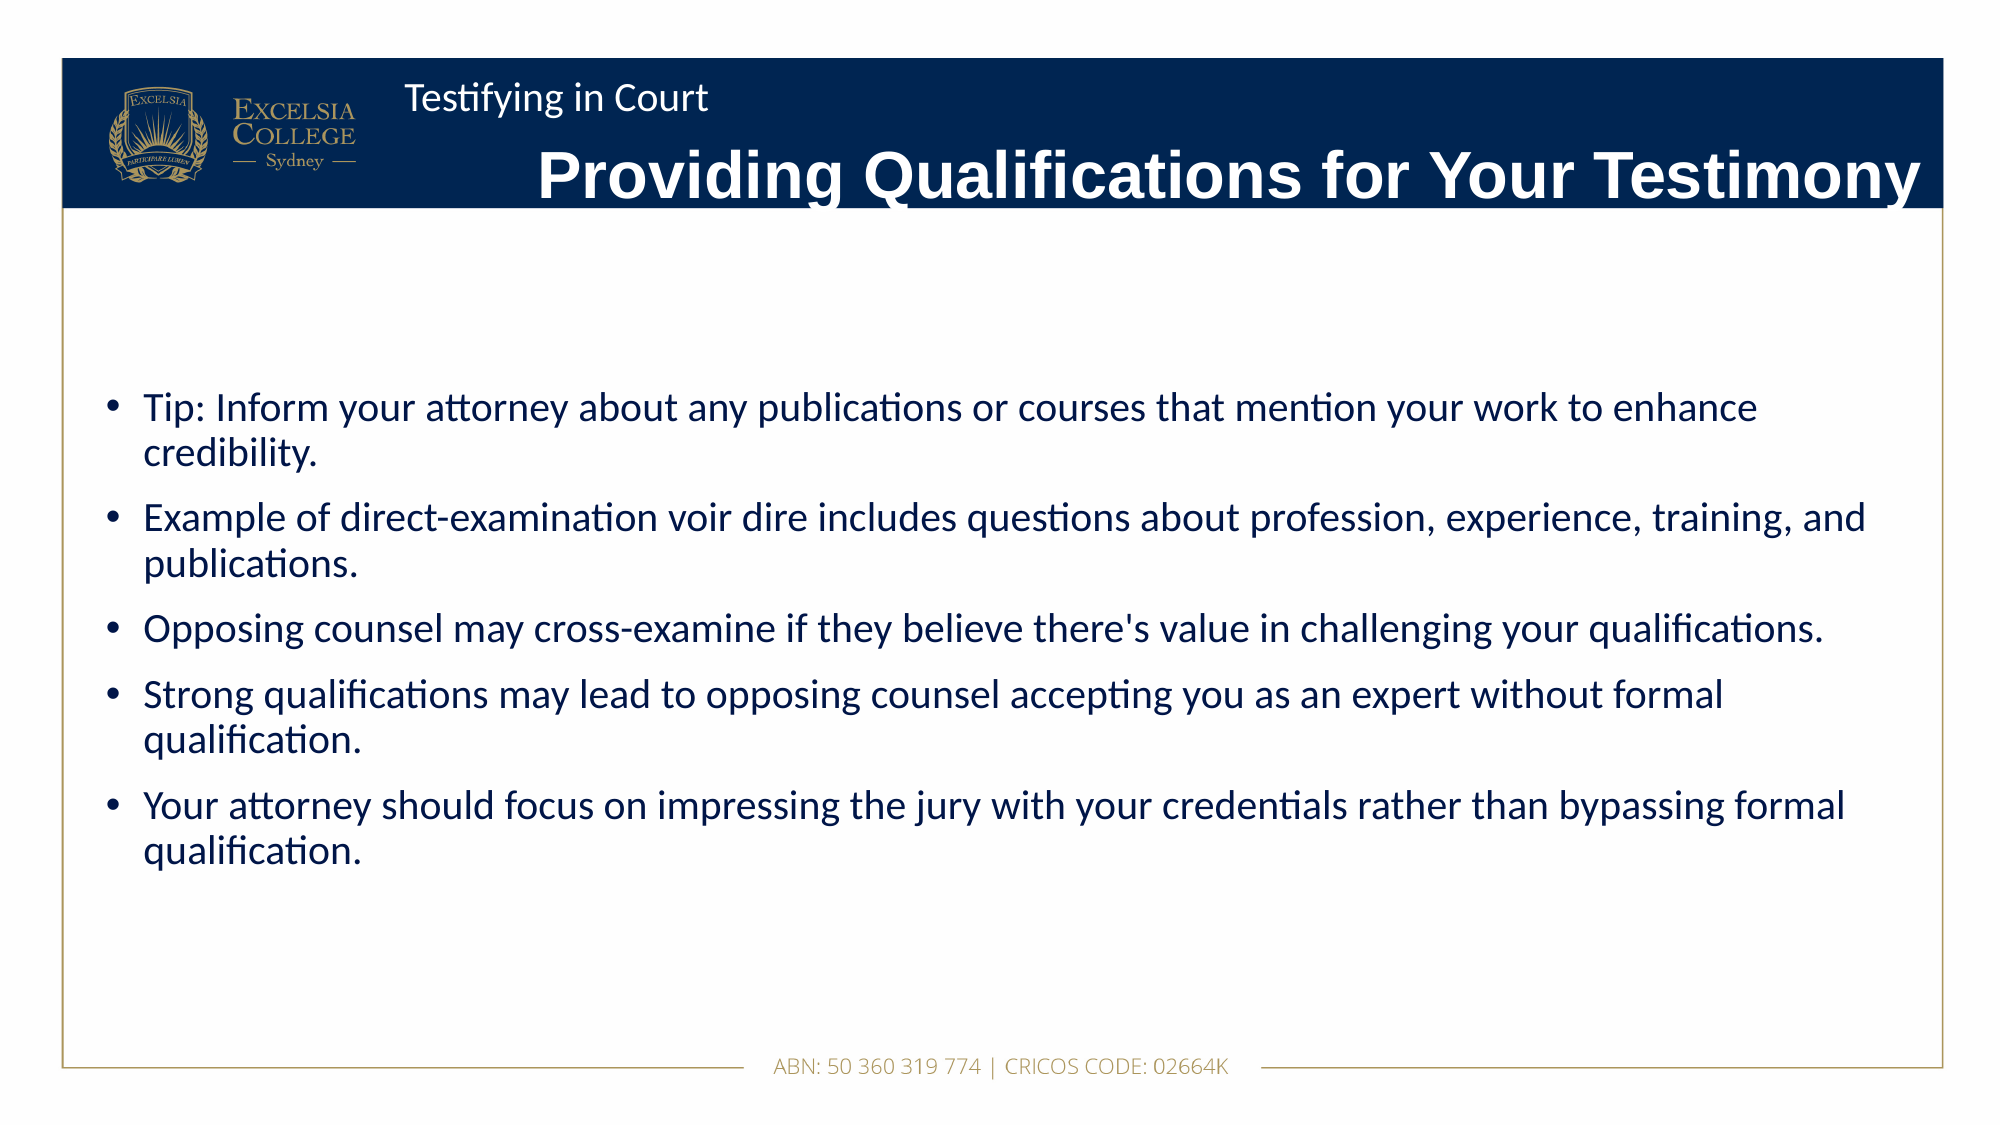

# Testifying in Court
Providing Qualifications for Your Testimony
Tip: Inform your attorney about any publications or courses that mention your work to enhance credibility.
Example of direct-examination voir dire includes questions about profession, experience, training, and publications.
Opposing counsel may cross-examine if they believe there's value in challenging your qualifications.
Strong qualifications may lead to opposing counsel accepting you as an expert without formal qualification.
Your attorney should focus on impressing the jury with your credentials rather than bypassing formal qualification.